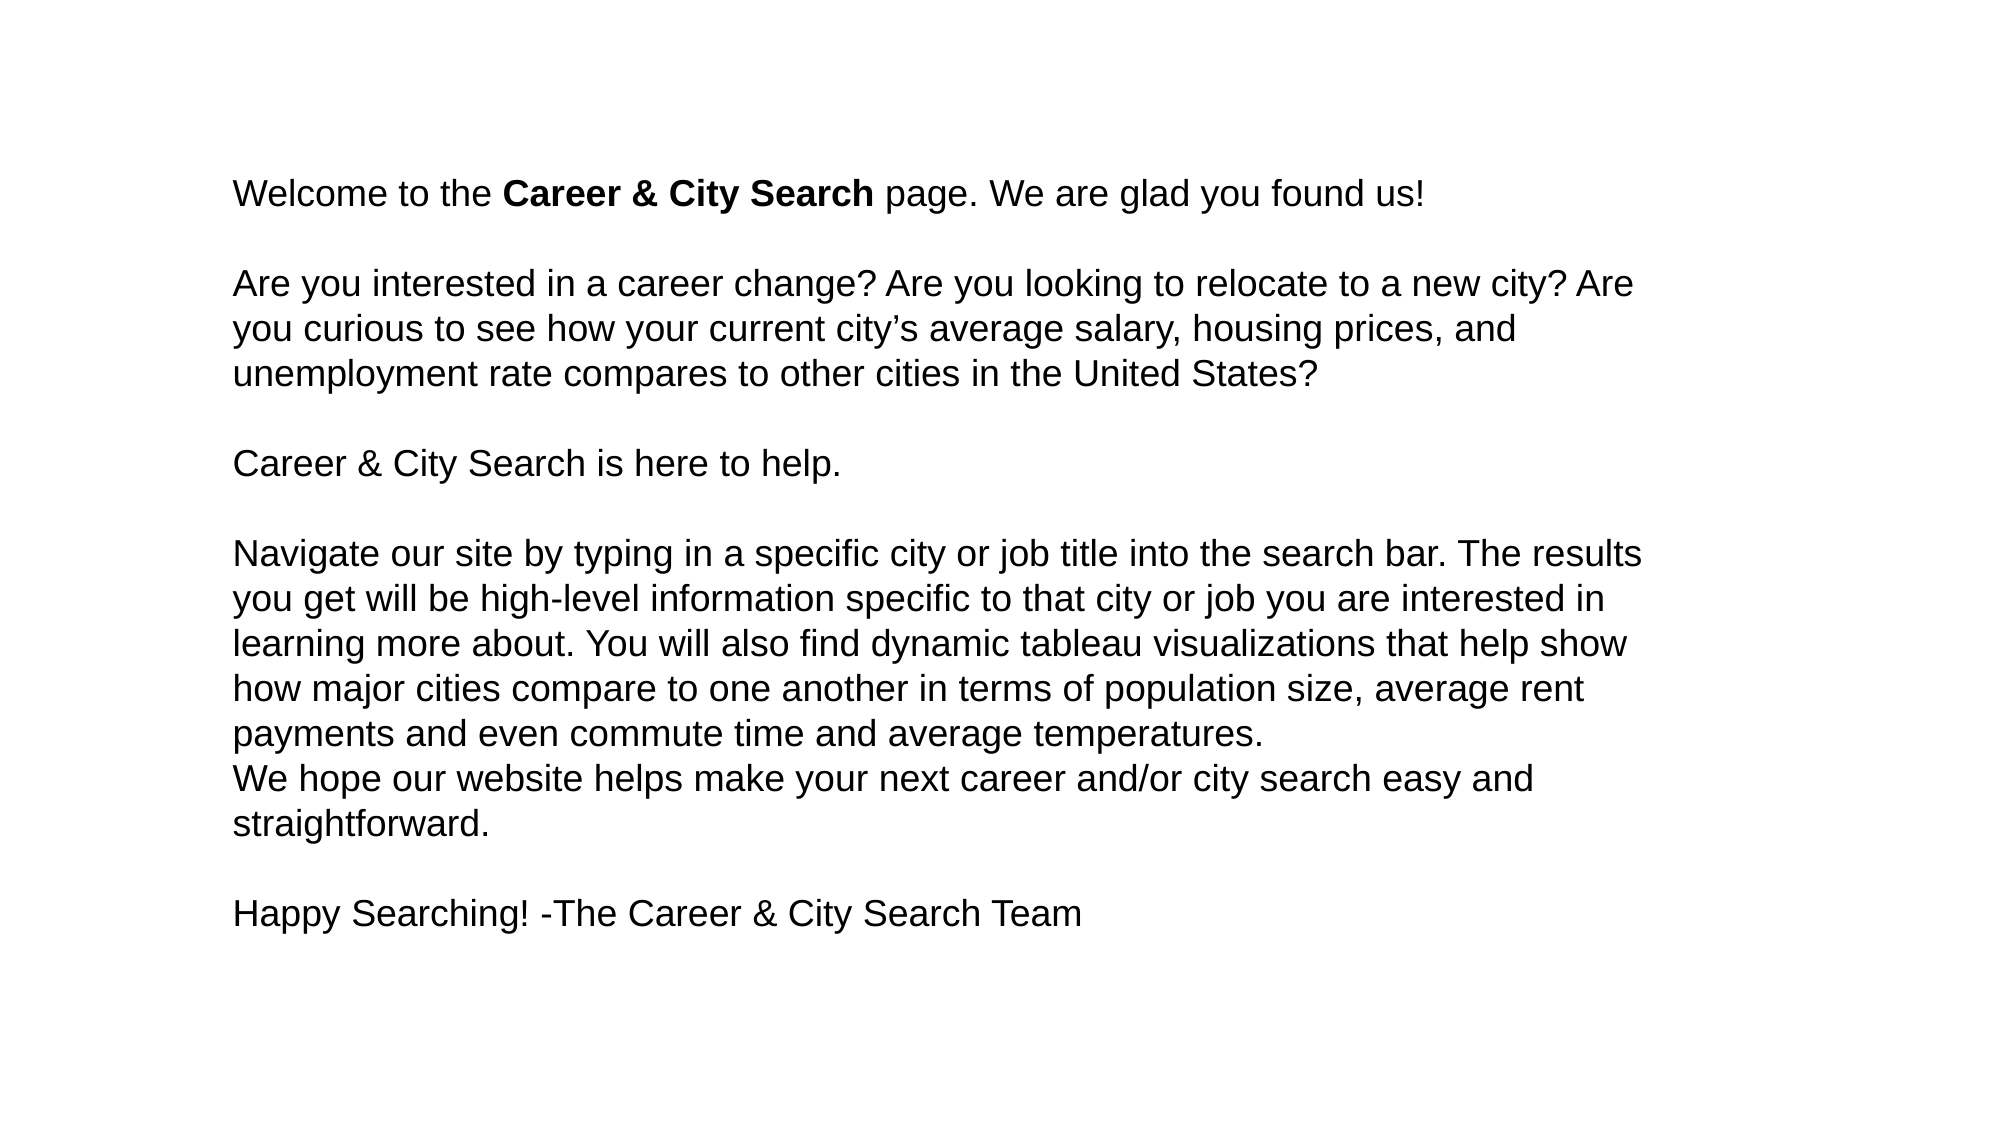

Welcome to the Career & City Search page. We are glad you found us!

Are you interested in a career change? Are you looking to relocate to a new city? Are you curious to see how your current city’s average salary, housing prices, and unemployment rate compares to other cities in the United States?

Career & City Search is here to help.

Navigate our site by typing in a specific city or job title into the search bar. The results you get will be high-level information specific to that city or job you are interested in learning more about. You will also find dynamic tableau visualizations that help show how major cities compare to one another in terms of population size, average rent payments and even commute time and average temperatures.
We hope our website helps make your next career and/or city search easy and straightforward.

Happy Searching! -The Career & City Search Team